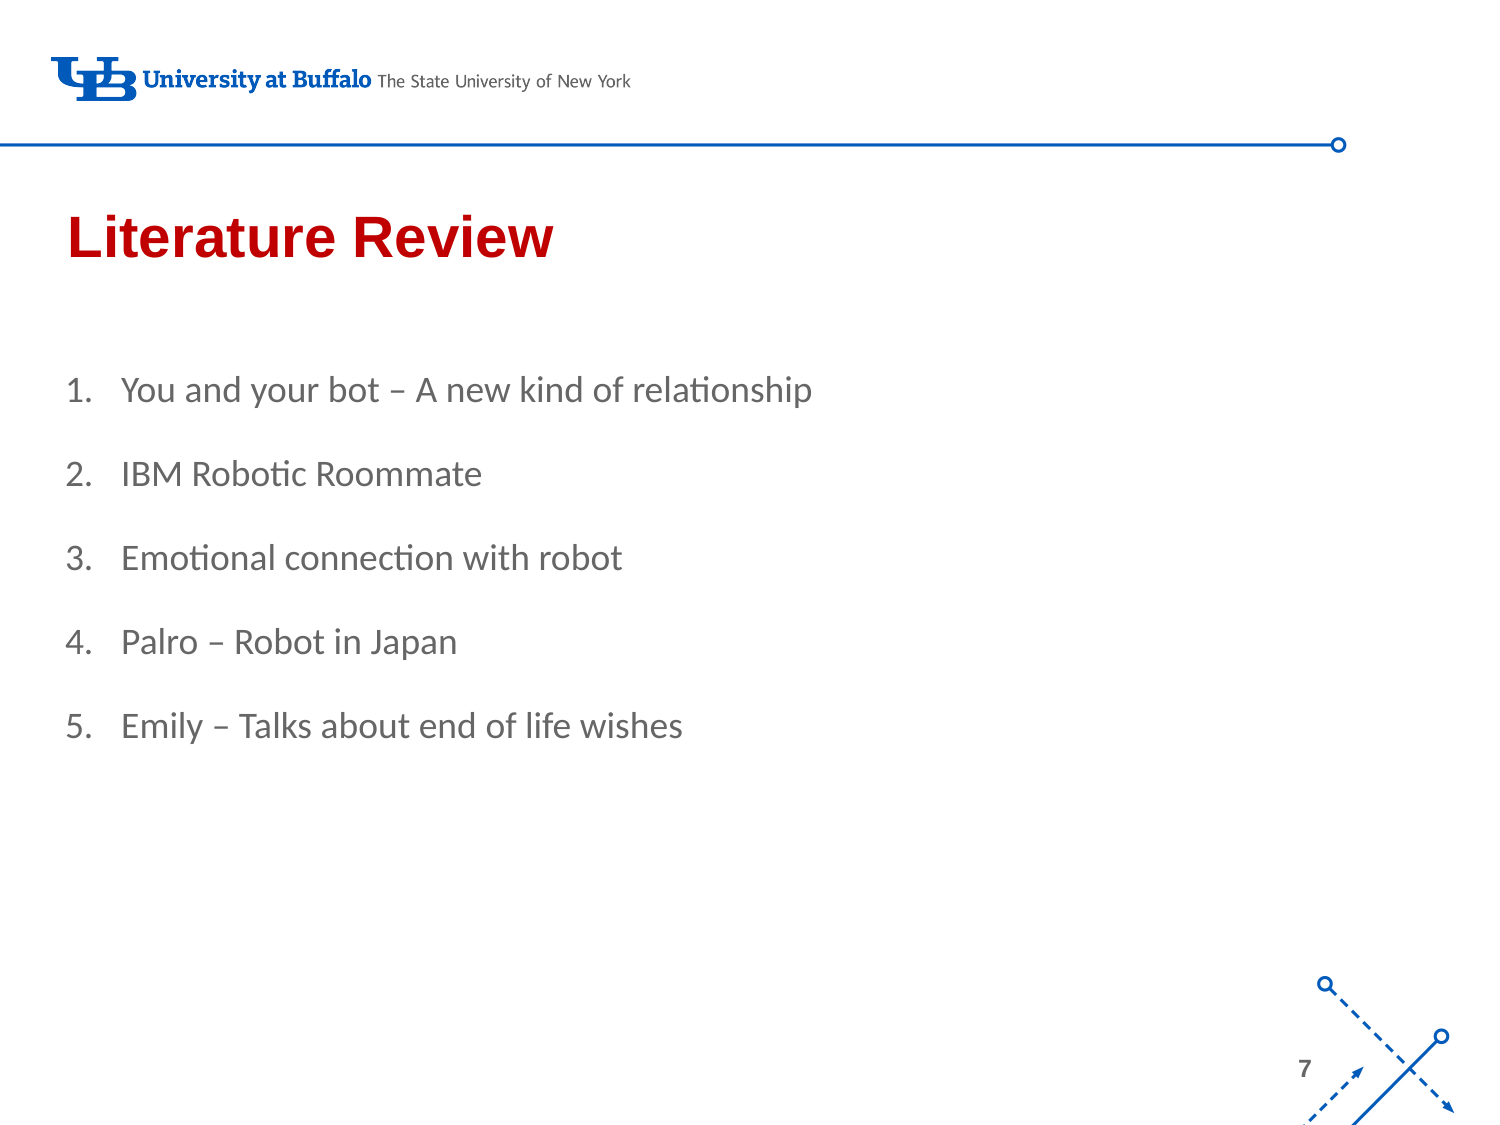

Literature Review
You and your bot – A new kind of relationship
IBM Robotic Roommate
Emotional connection with robot
Palro – Robot in Japan
Emily – Talks about end of life wishes